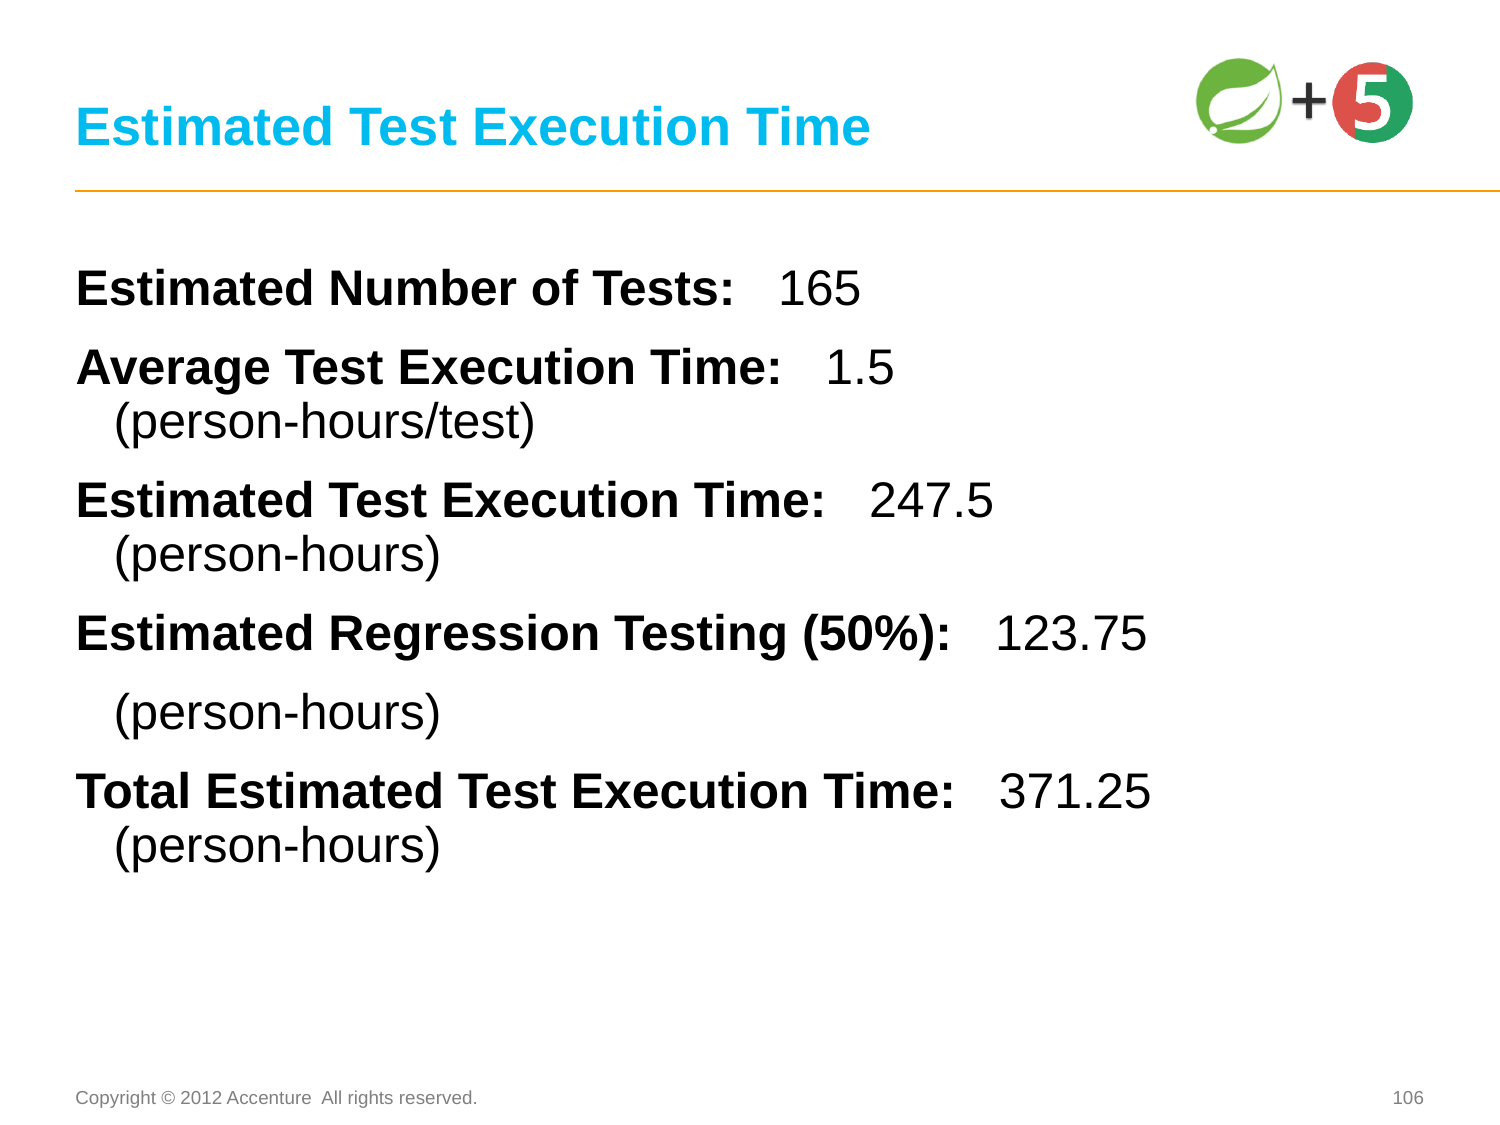

# Estimated Test Execution Time
Estimated Number of Tests:   165
Average Test Execution Time:   1.5
	(person-hours/test)
Estimated Test Execution Time:   247.5
	(person-hours)
Estimated Regression Testing (50%):   123.75
	(person-hours)
Total Estimated Test Execution Time:   371.25
	(person-hours)